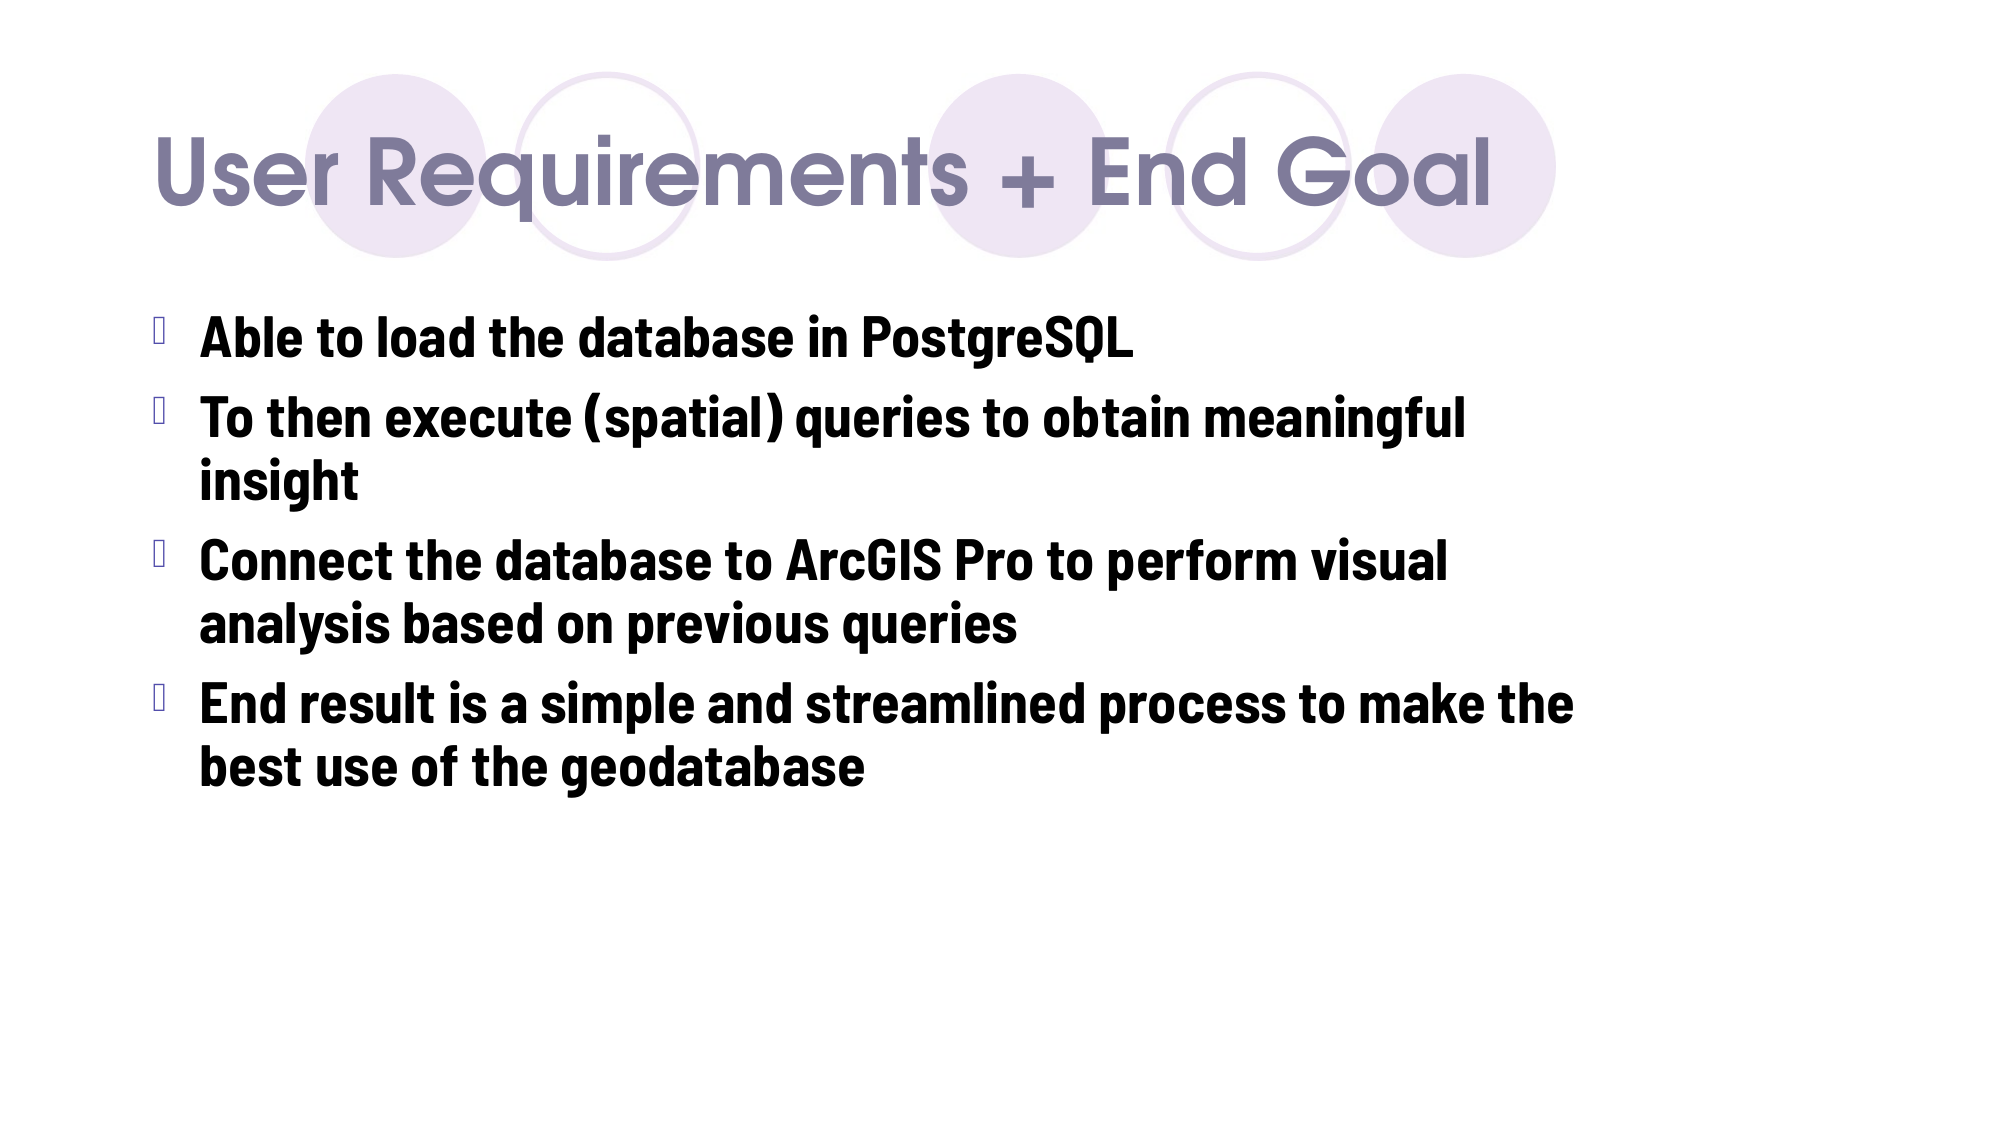

# User Requirements + End Goal
Able to load the database in PostgreSQL
To then execute (spatial) queries to obtain meaningful insight
Connect the database to ArcGIS Pro to perform visual analysis based on previous queries
End result is a simple and streamlined process to make the best use of the geodatabase